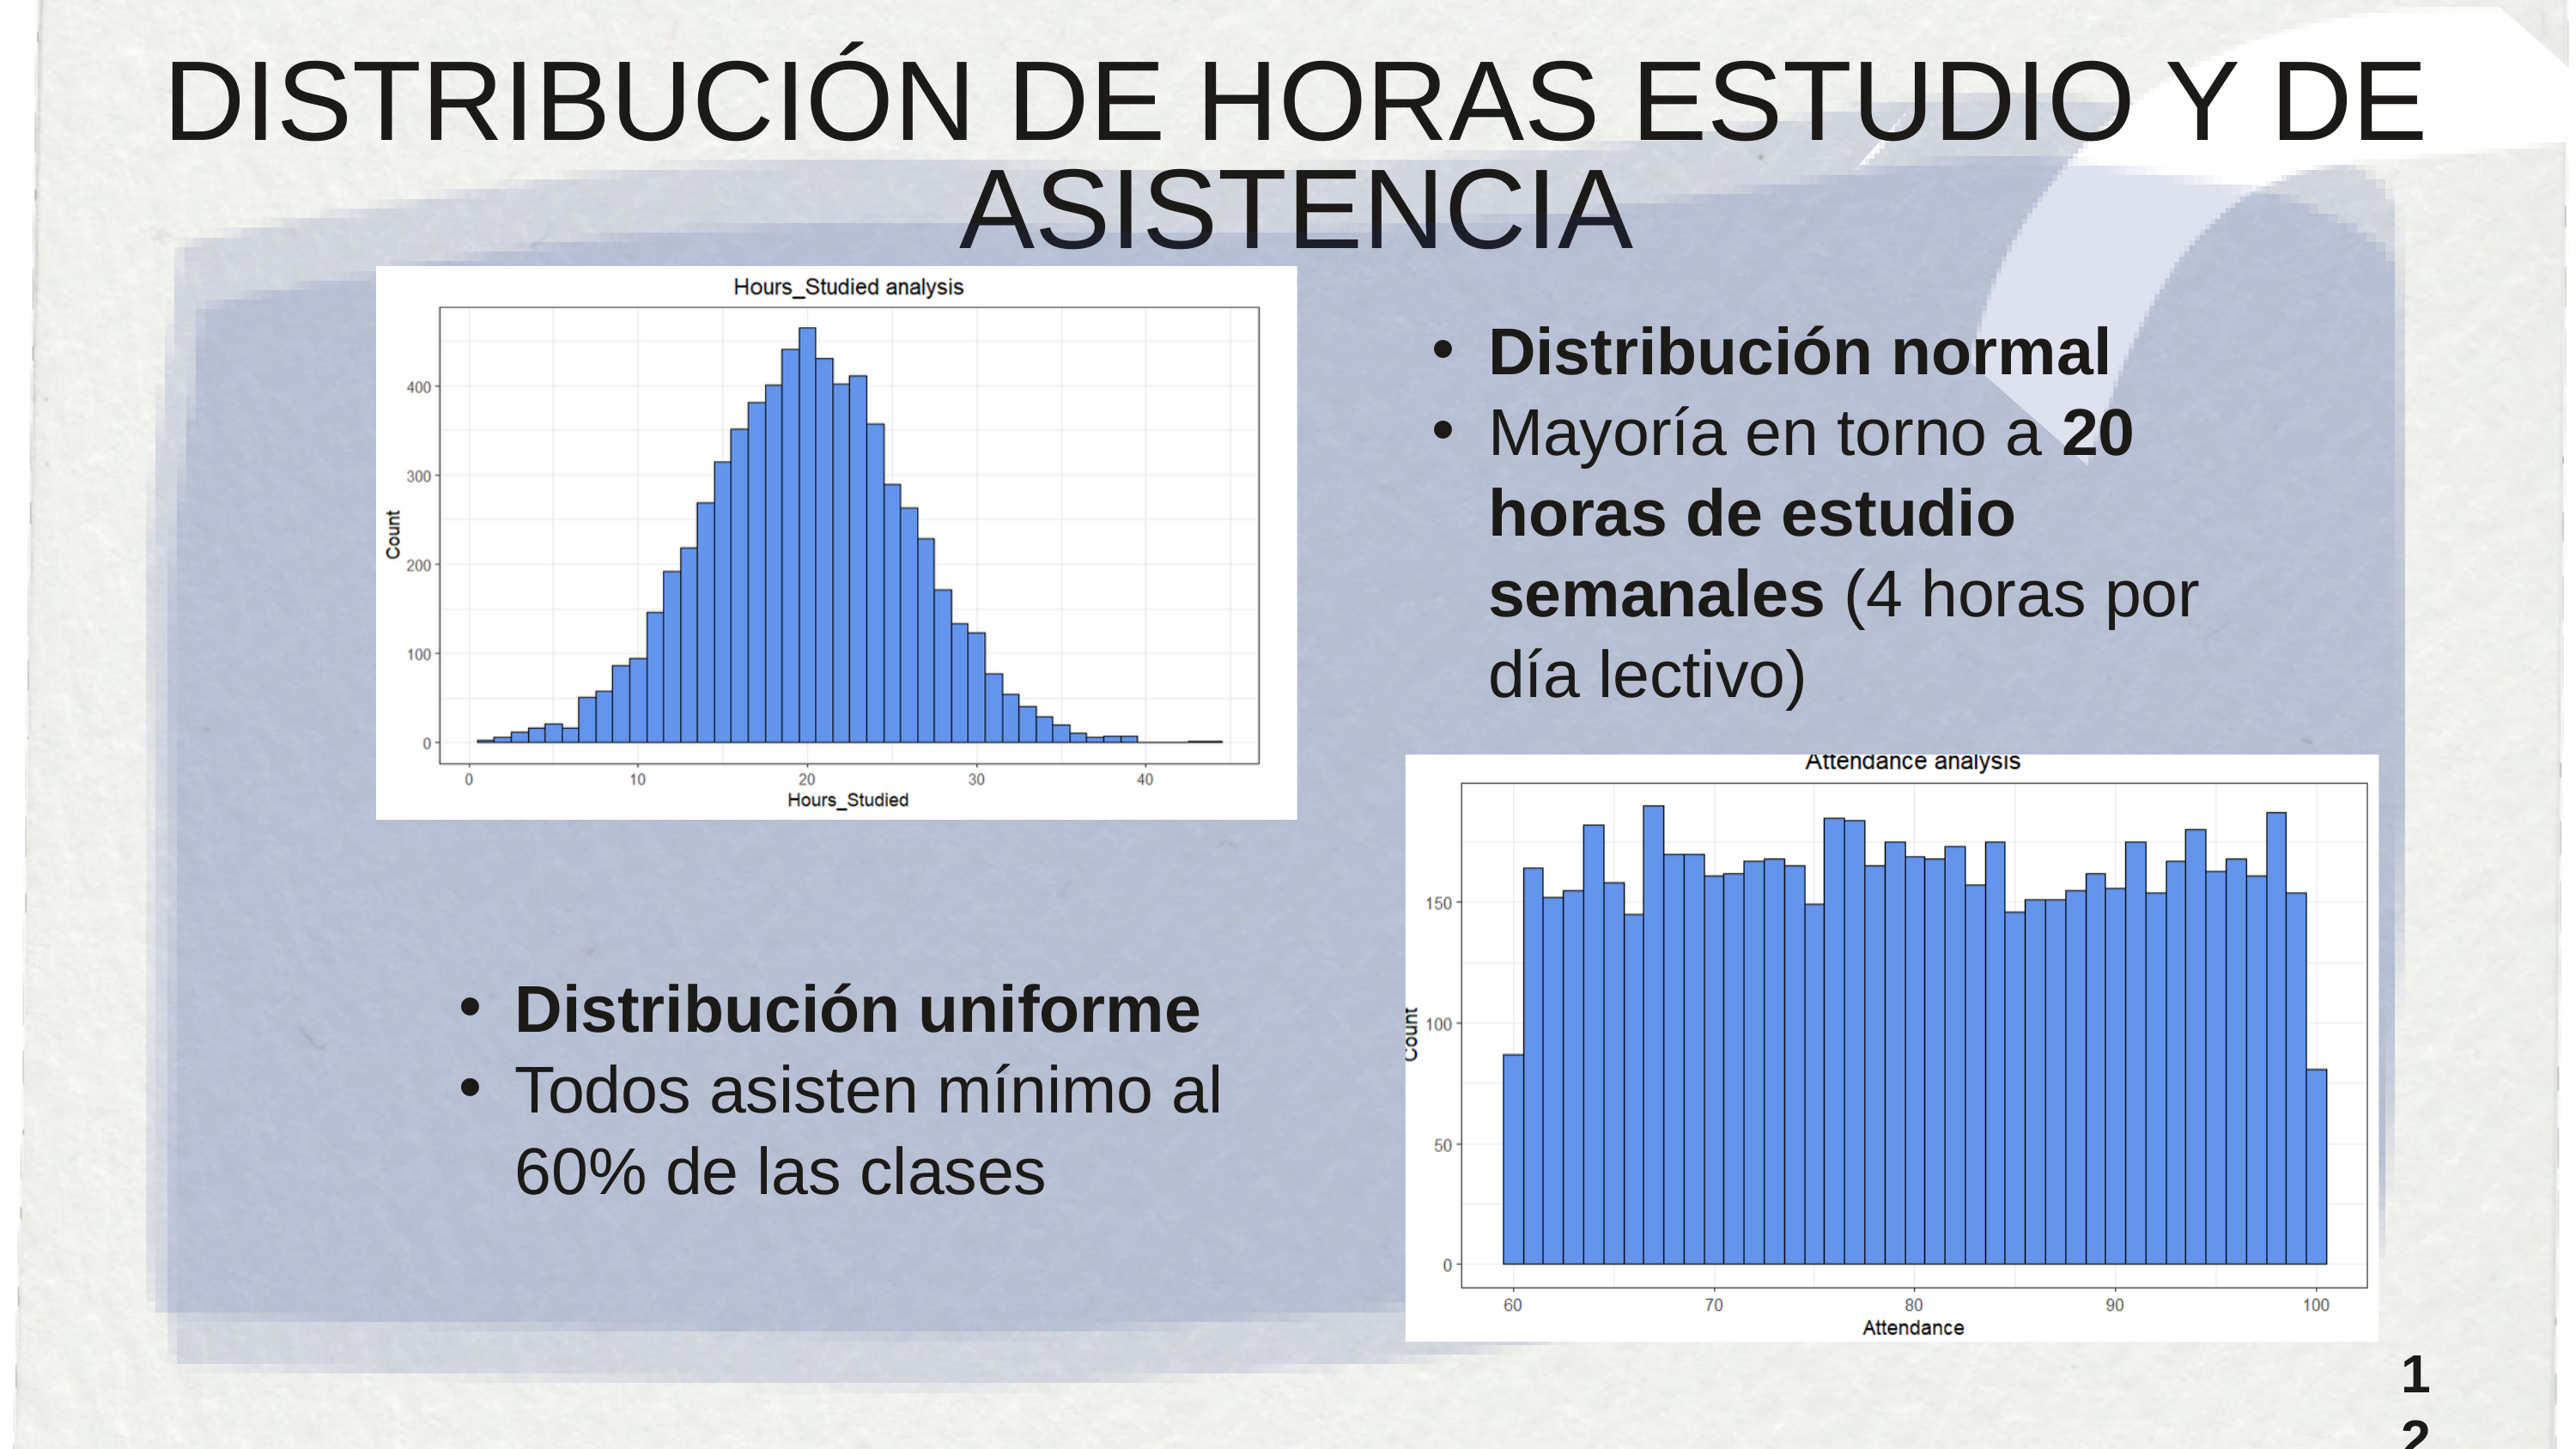

DISTRIBUCIÓN DE HORAS ESTUDIO Y DE ASISTENCIA

Distribución normal
Mayoría en torno a 20 horas de estudio semanales (4 horas por día lectivo)

Distribución uniforme
Todos asisten mínimo al 60% de las clases
12